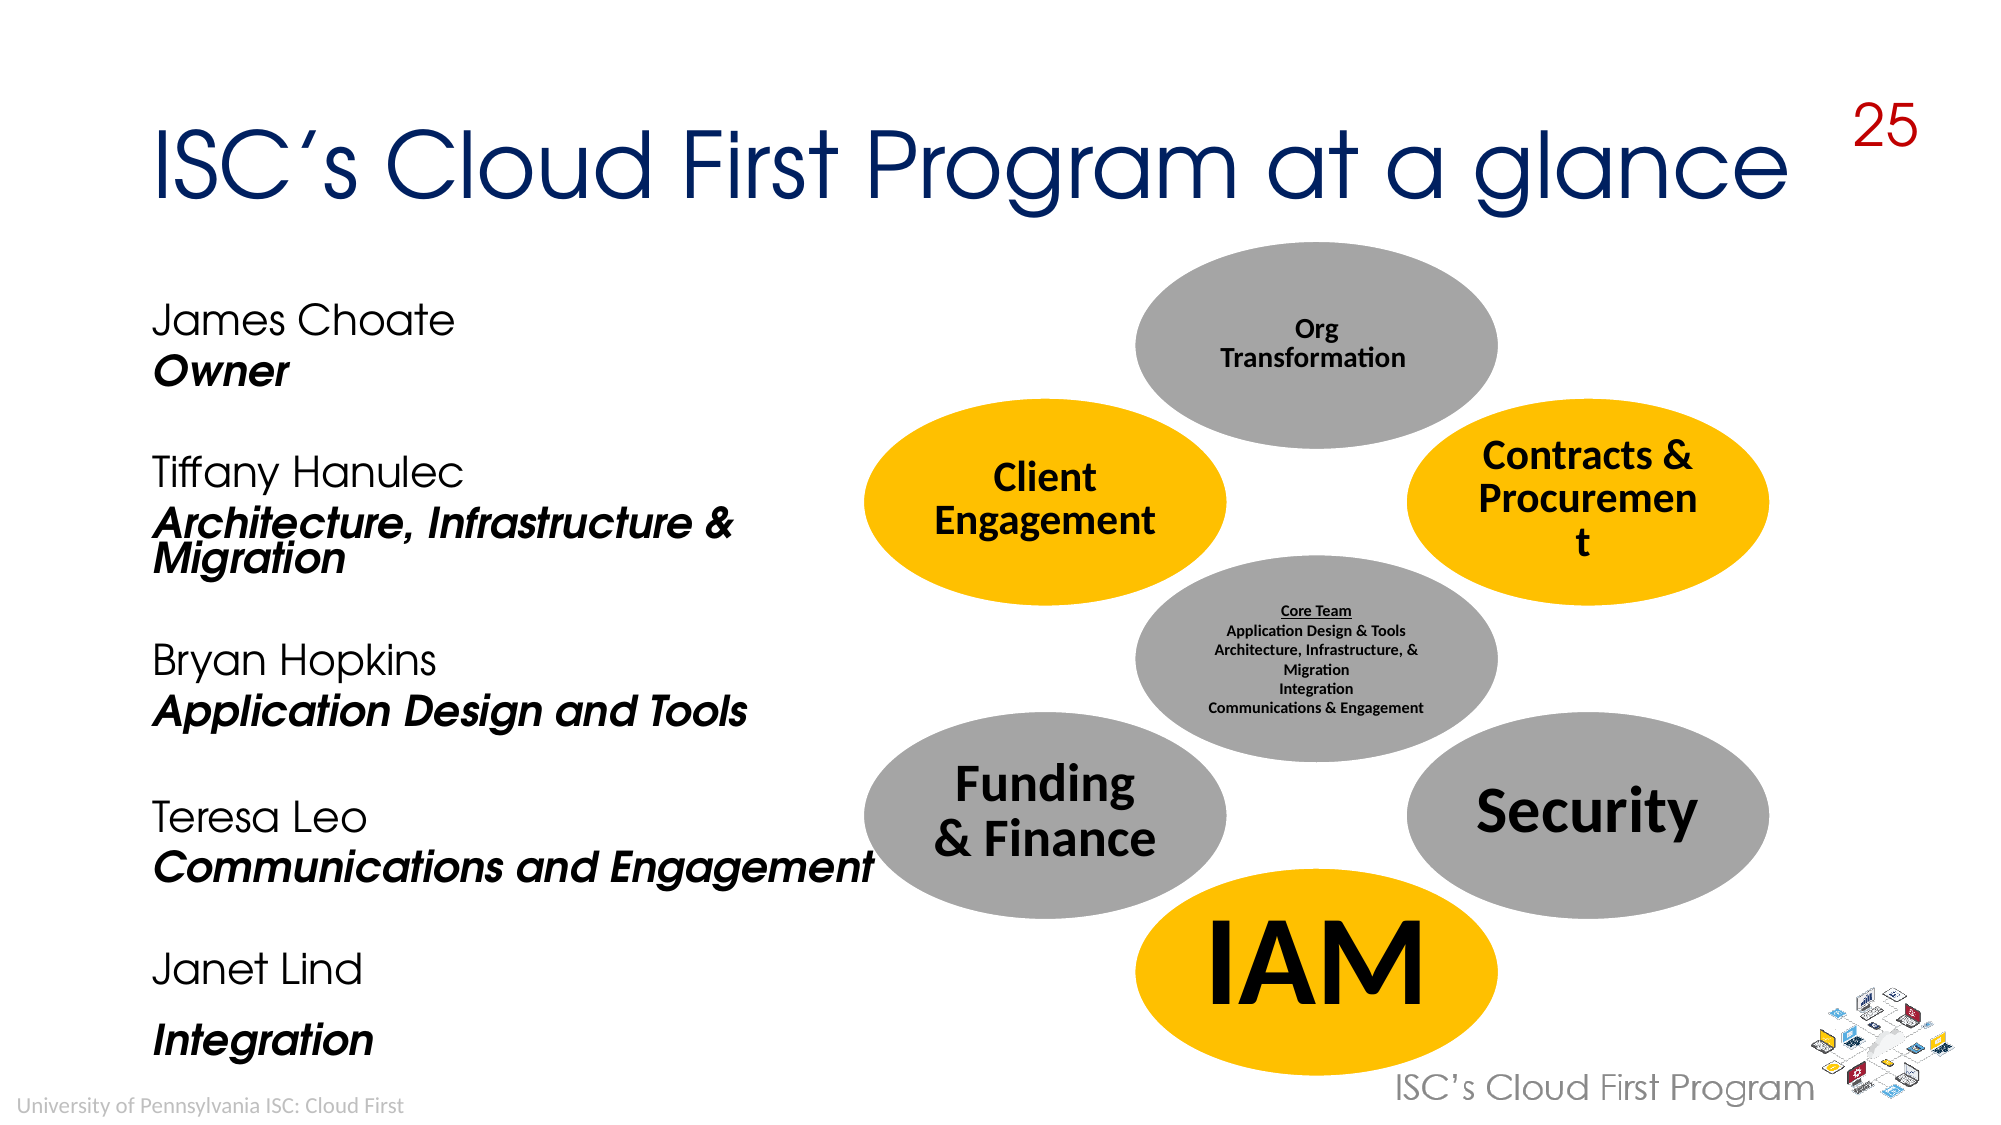

# ISC’s Cloud First Program at a glance
Core Team
Application Design & Tools
Architecture, Infrastructure, & Migration
Integration
Communications & Engagement
Org Transformation
Contracts & Procurement
Security
IAM
Funding & Finance
Client Engagement
James Choate
Owner

Tiffany Hanulec
Architecture, Infrastructure & Migration

Bryan Hopkins
Application Design and Tools
Teresa Leo
Communications and Engagement

Janet Lind
Integration